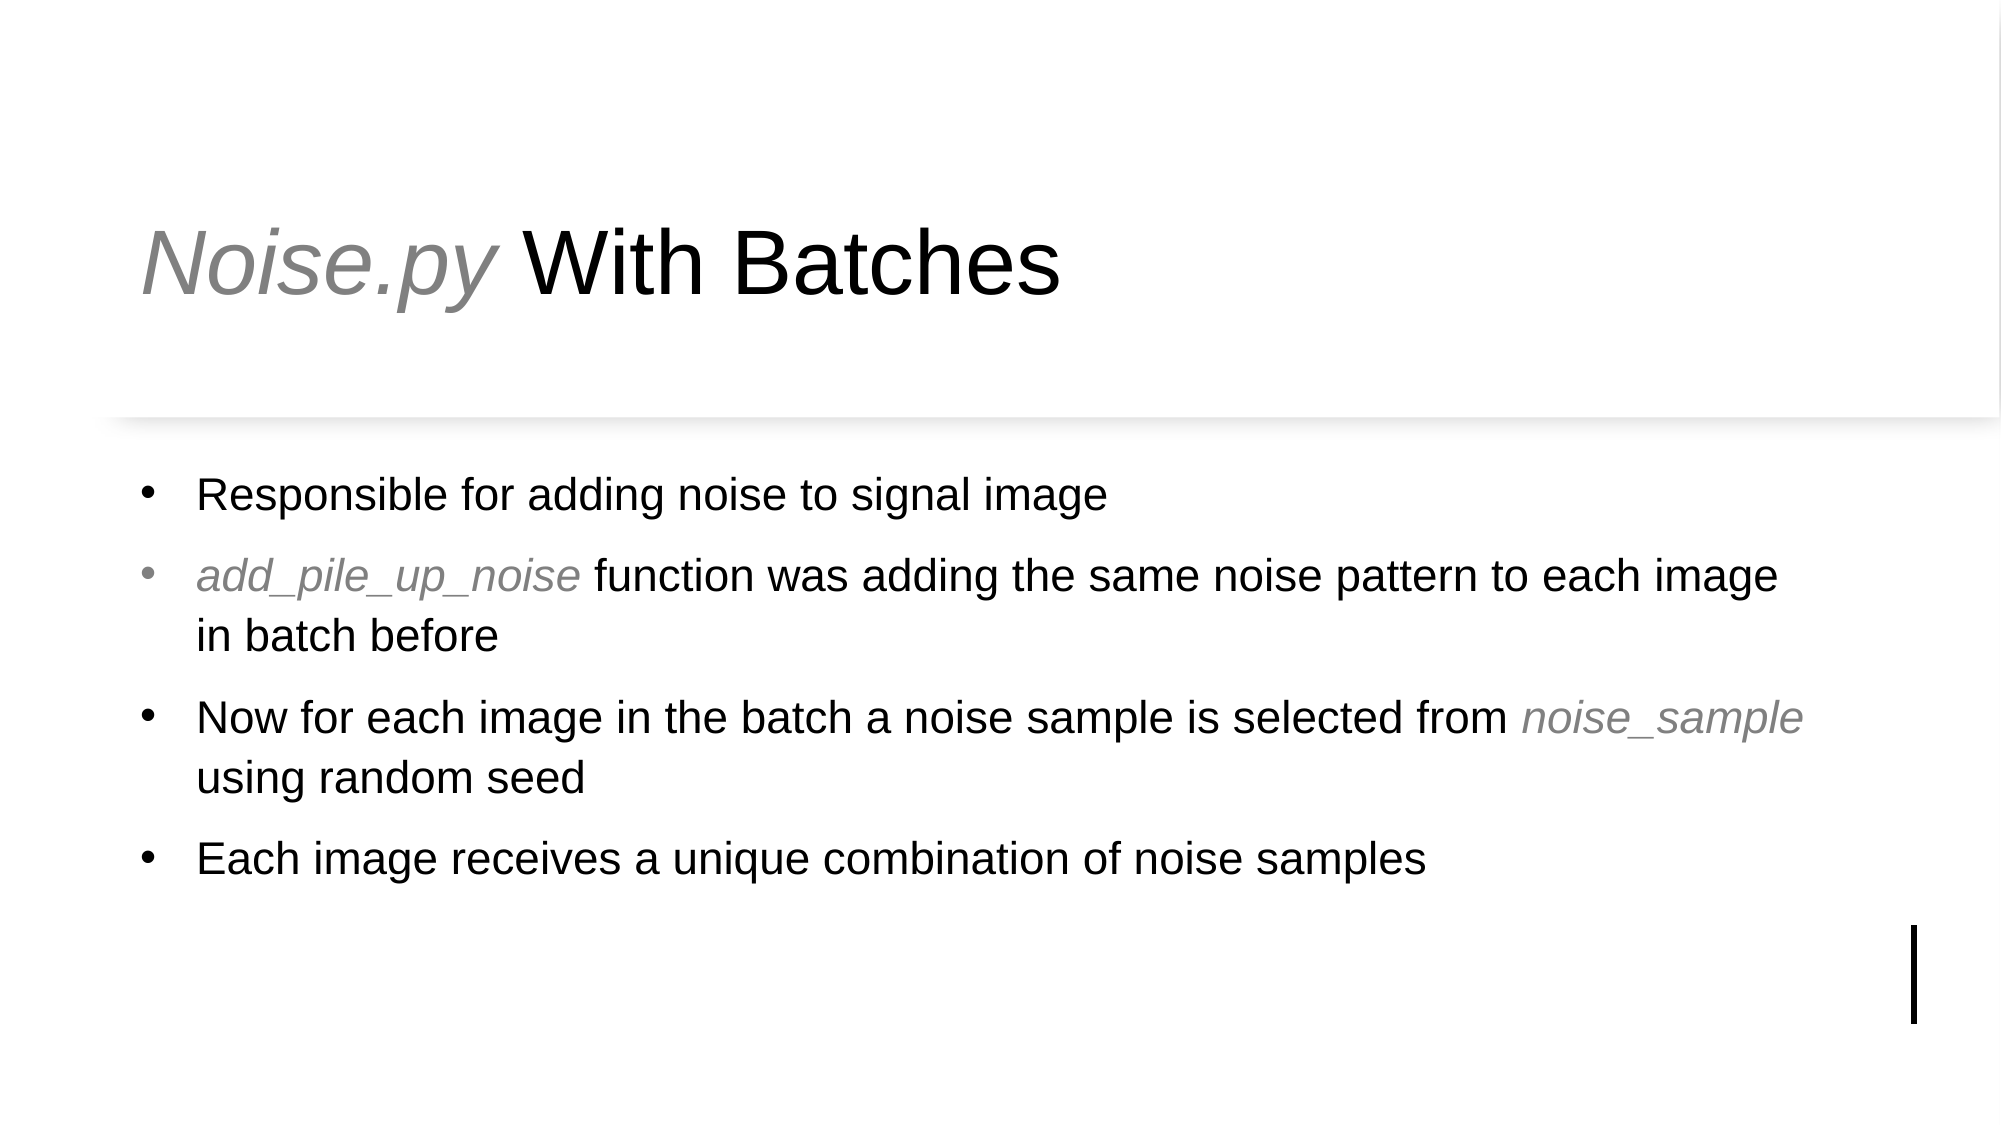

# Noise.py With Batches
Responsible for adding noise to signal image
add_pile_up_noise function was adding the same noise pattern to each image in batch before
Now for each image in the batch a noise sample is selected from noise_sample using random seed
Each image receives a unique combination of noise samples